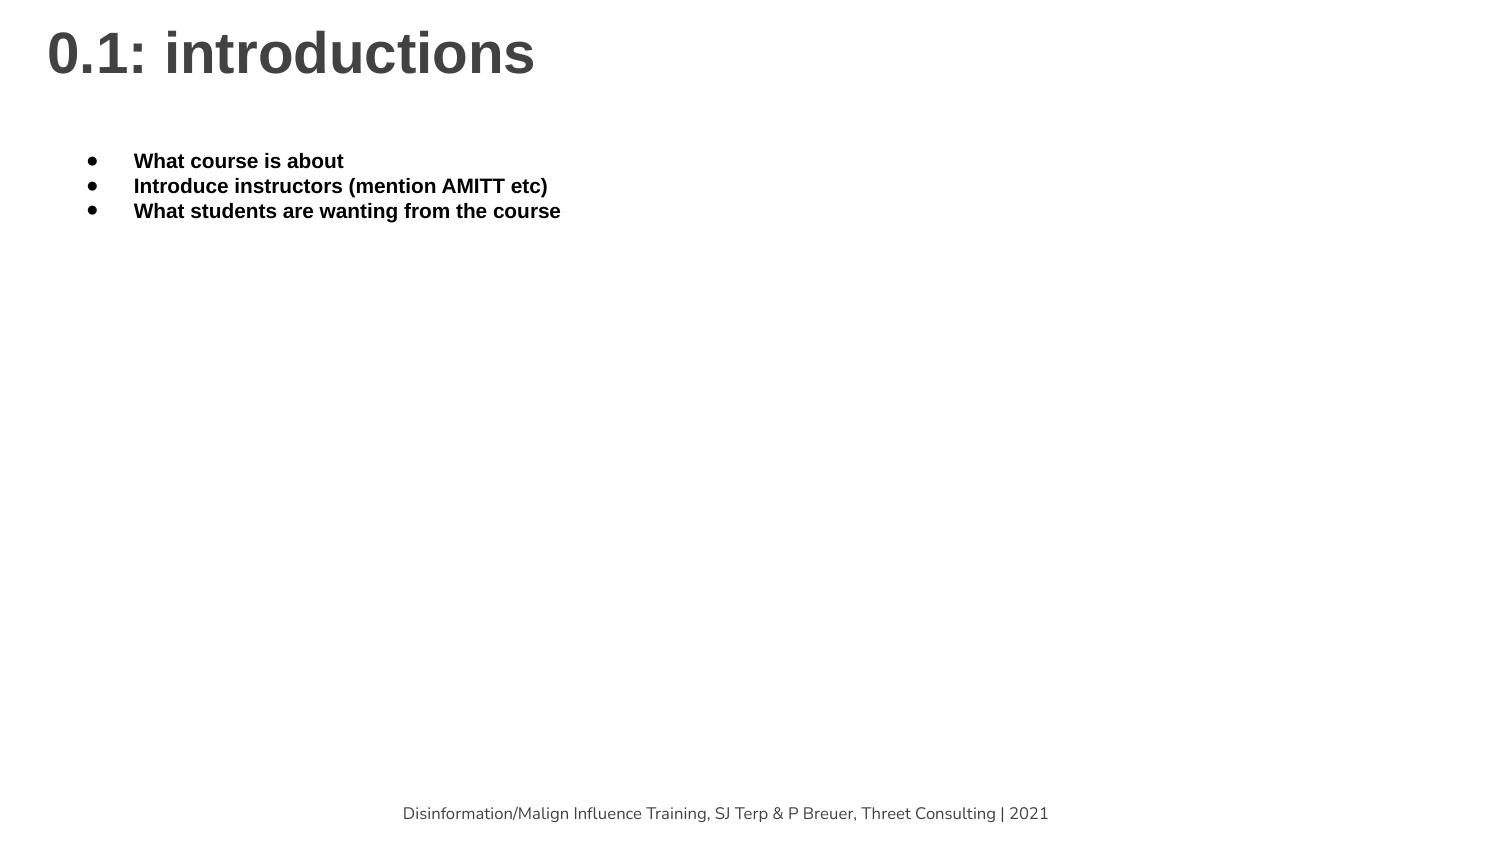

# 0.1: introductions
What course is about
Introduce instructors (mention AMITT etc)
What students are wanting from the course